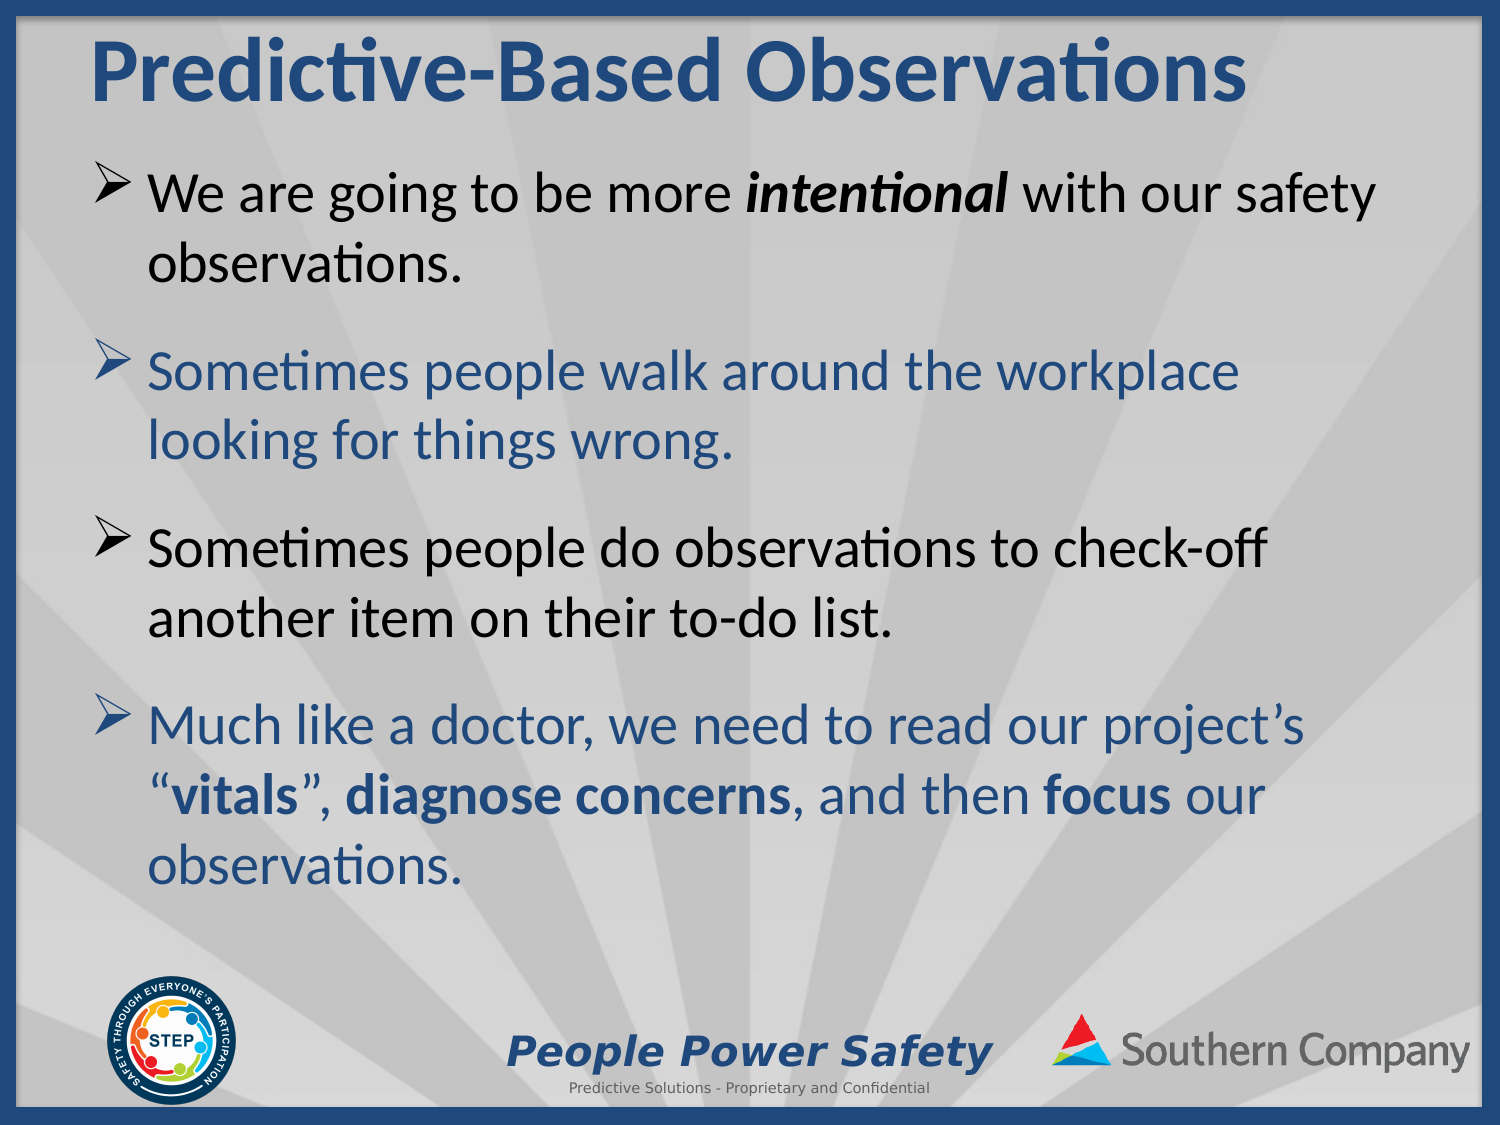

# Predictive-Based Observations
We are going to be more intentional with our safety observations.
Sometimes people walk around the workplace looking for things wrong.
Sometimes people do observations to check-off another item on their to-do list.
Much like a doctor, we need to read our project’s “vitals”, diagnose concerns, and then focus our observations.